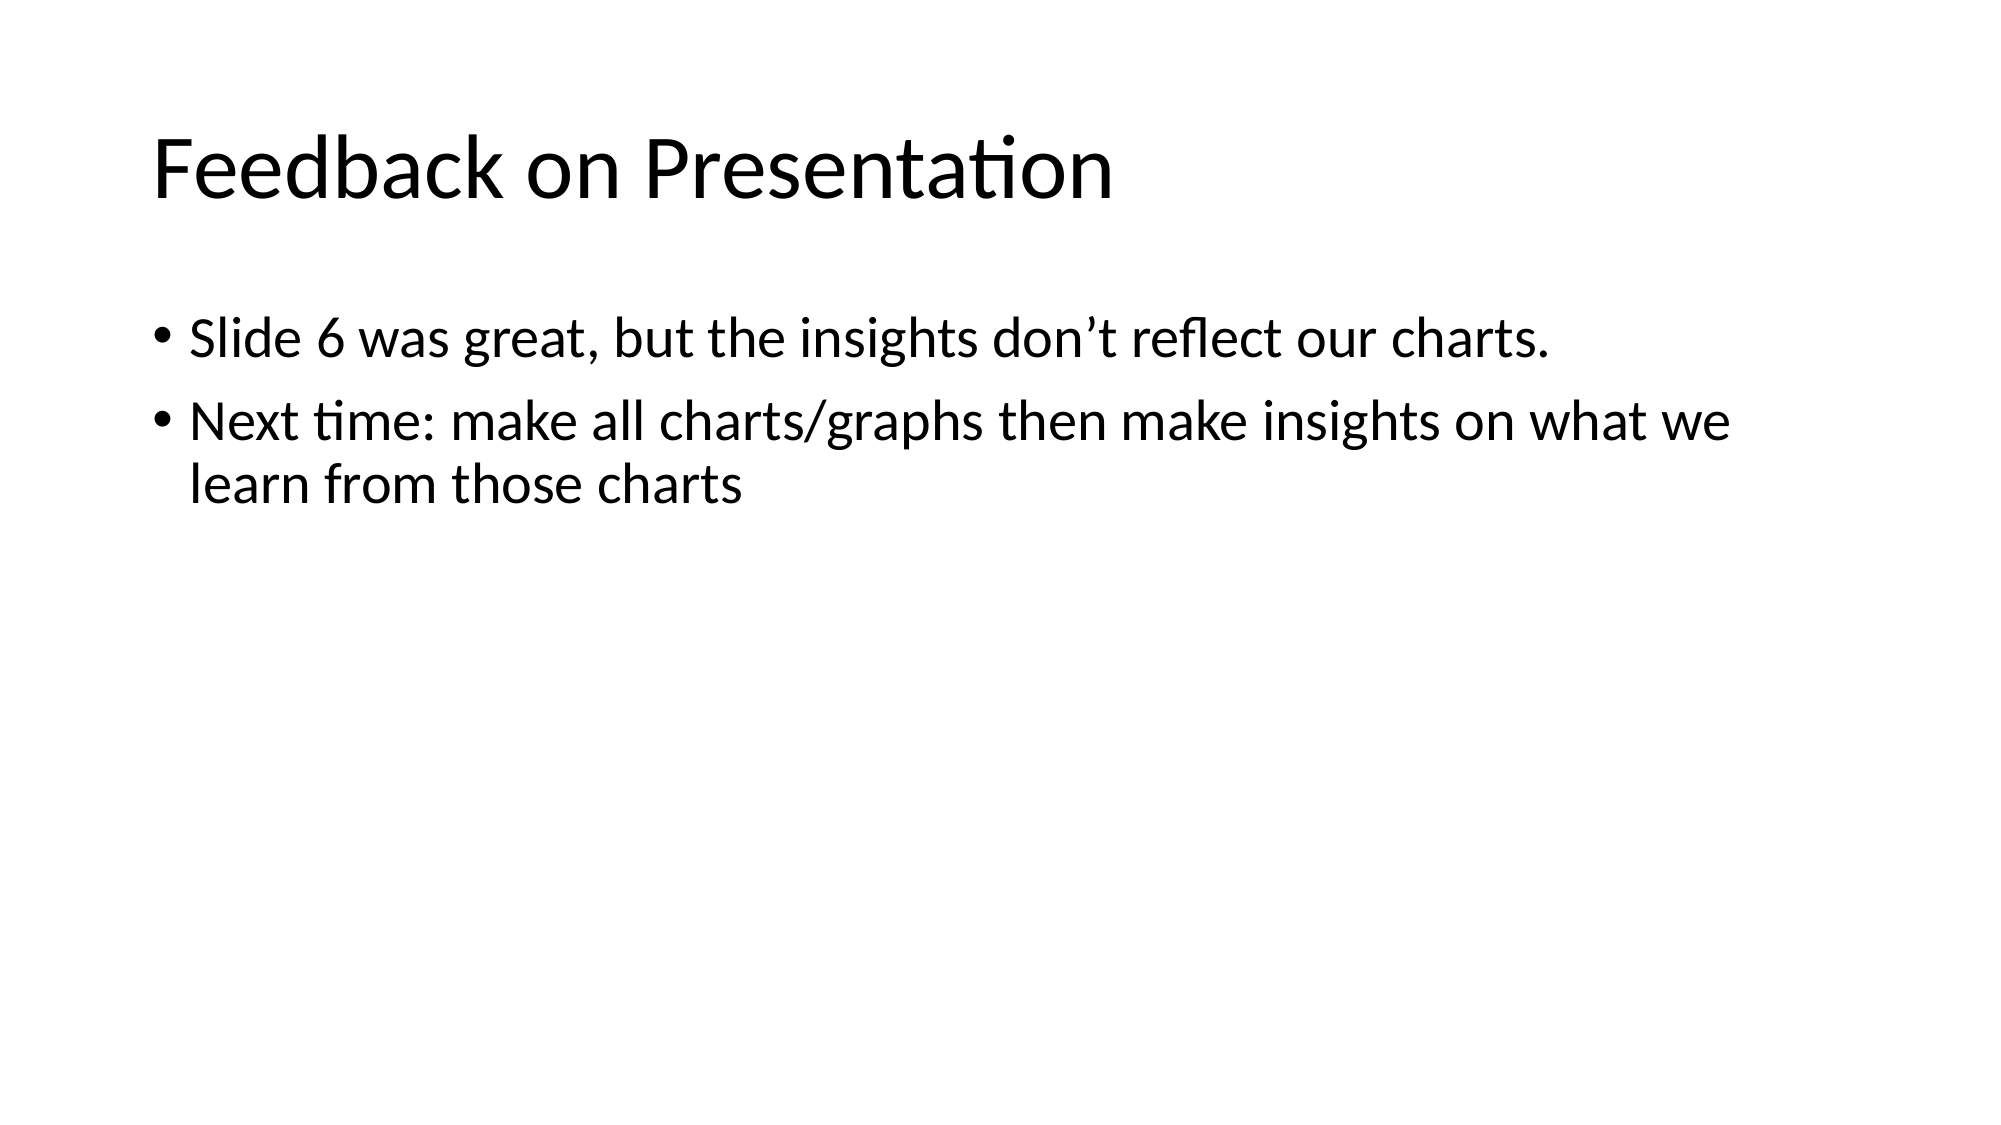

# Feedback on Presentation
Slide 6 was great, but the insights don’t reflect our charts.
Next time: make all charts/graphs then make insights on what we learn from those charts